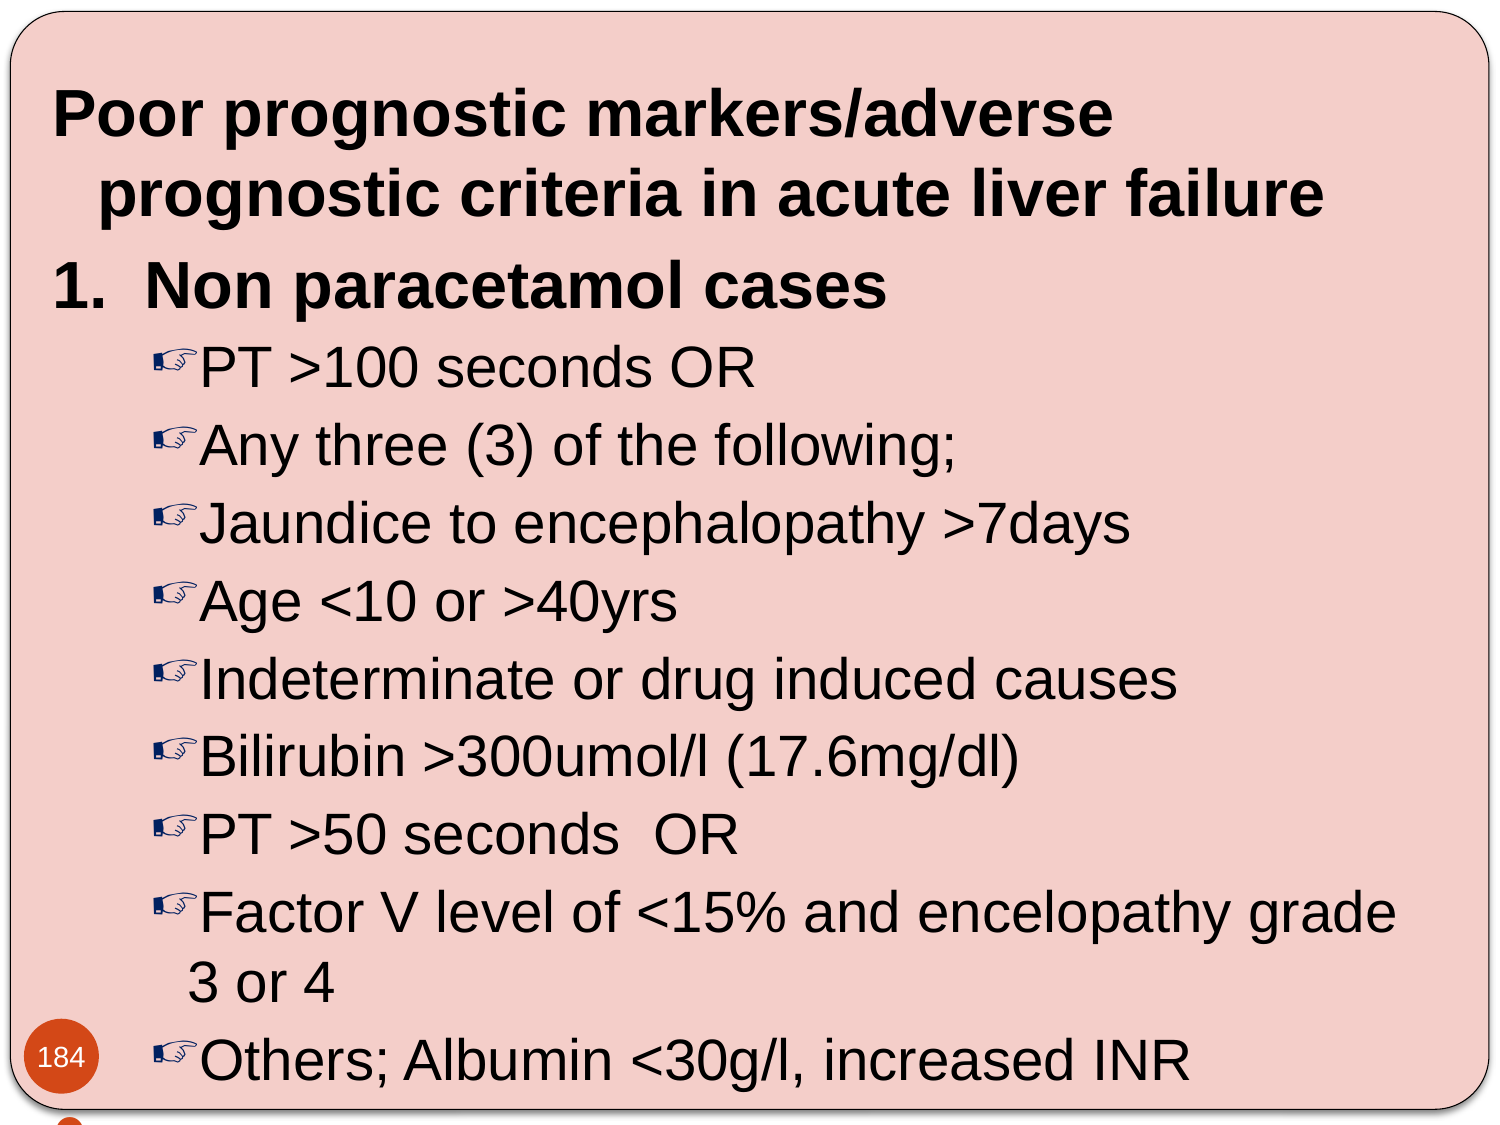

Poor prognostic markers/adverse prognostic criteria in acute liver failure
1.  Non paracetamol cases
PT >100 seconds OR
Any three (3) of the following;
Jaundice to encephalopathy >7days
Age <10 or >40yrs
Indeterminate or drug induced causes
Bilirubin >300umol/l (17.6mg/dl)
PT >50 seconds  OR
Factor V level of <15% and encelopathy grade 3 or 4
Others; Albumin <30g/l, increased INR

184